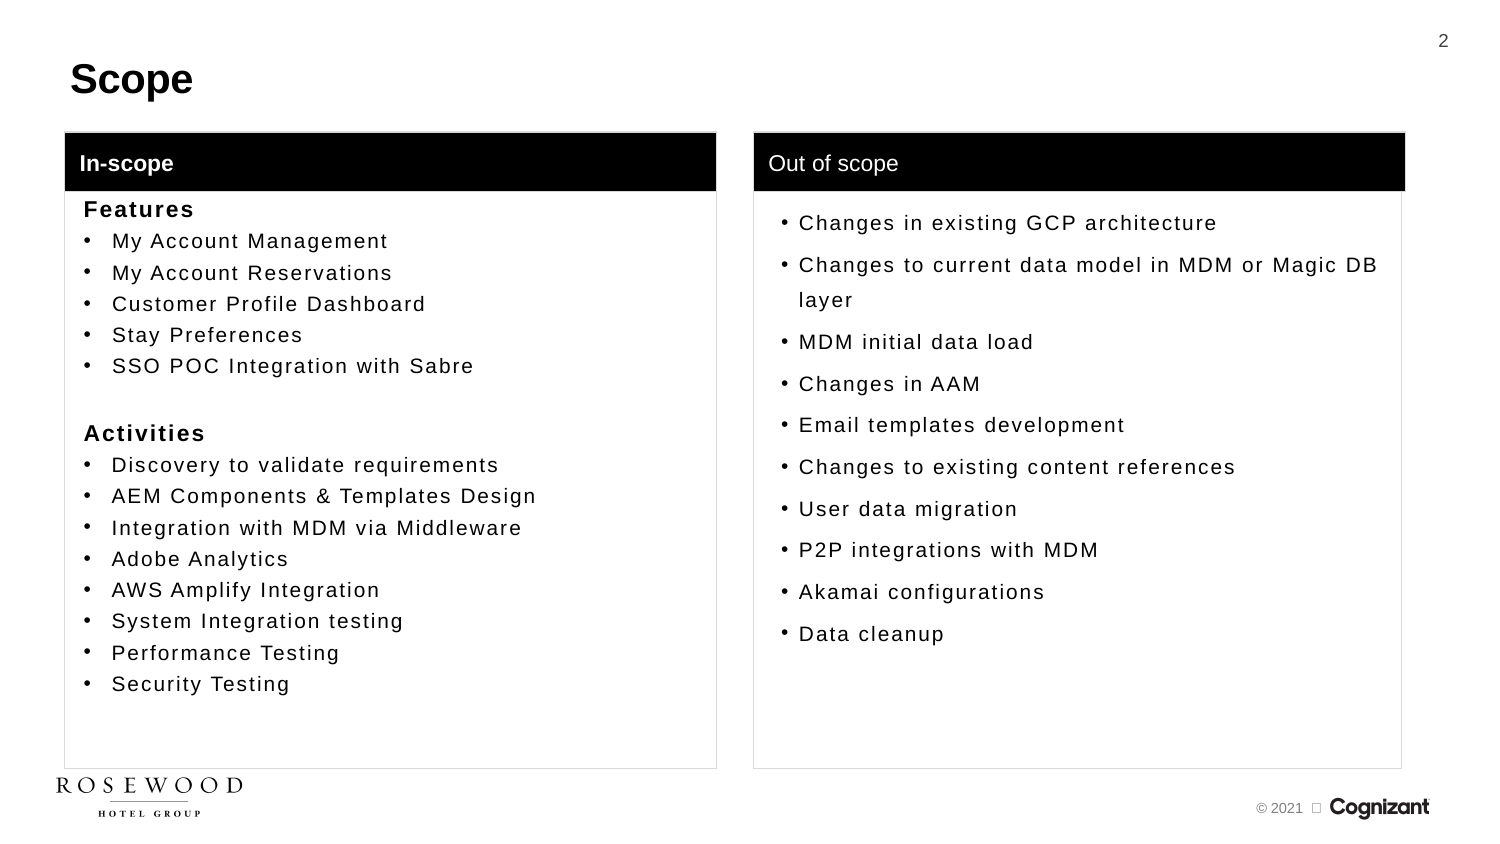

2
# Scope
In-scope
Out of scope

Features
My Account Management
My Account Reservations
Customer Profile Dashboard
Stay Preferences
SSO POC Integration with Sabre

Activities
Discovery to validate requirements
AEM Components & Templates Design
Integration with MDM via Middleware
Adobe Analytics
AWS Amplify Integration
System Integration testing
Performance Testing
Security Testing

Changes in existing GCP architecture
Changes to current data model in MDM or Magic DB layer
MDM initial data load
Changes in AAM
Email templates development
Changes to existing content references
User data migration
P2P integrations with MDM
Akamai configurations
Data cleanup